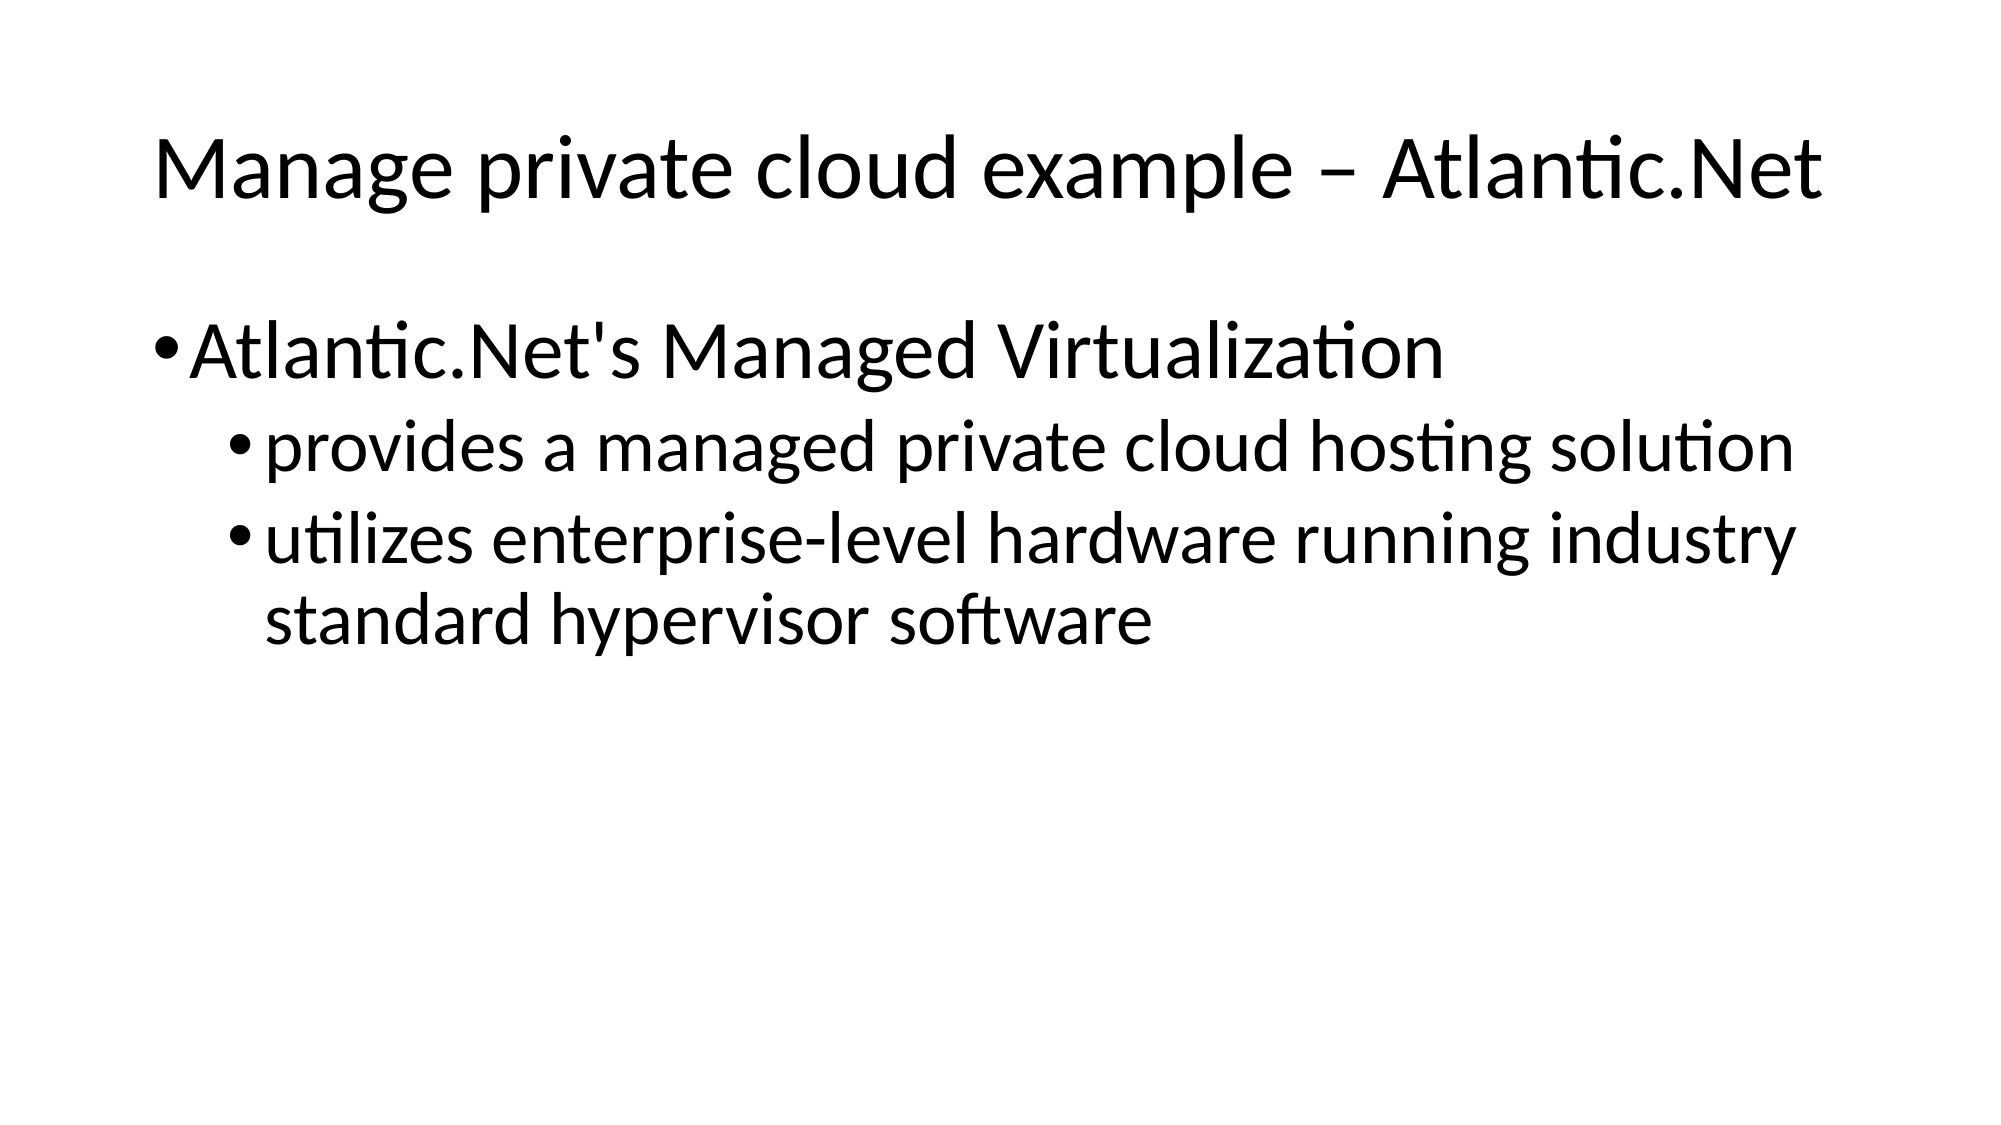

# Manage private cloud example – Atlantic.Net
Atlantic.Net's Managed Virtualization
provides a managed private cloud hosting solution
utilizes enterprise-level hardware running industry standard hypervisor software